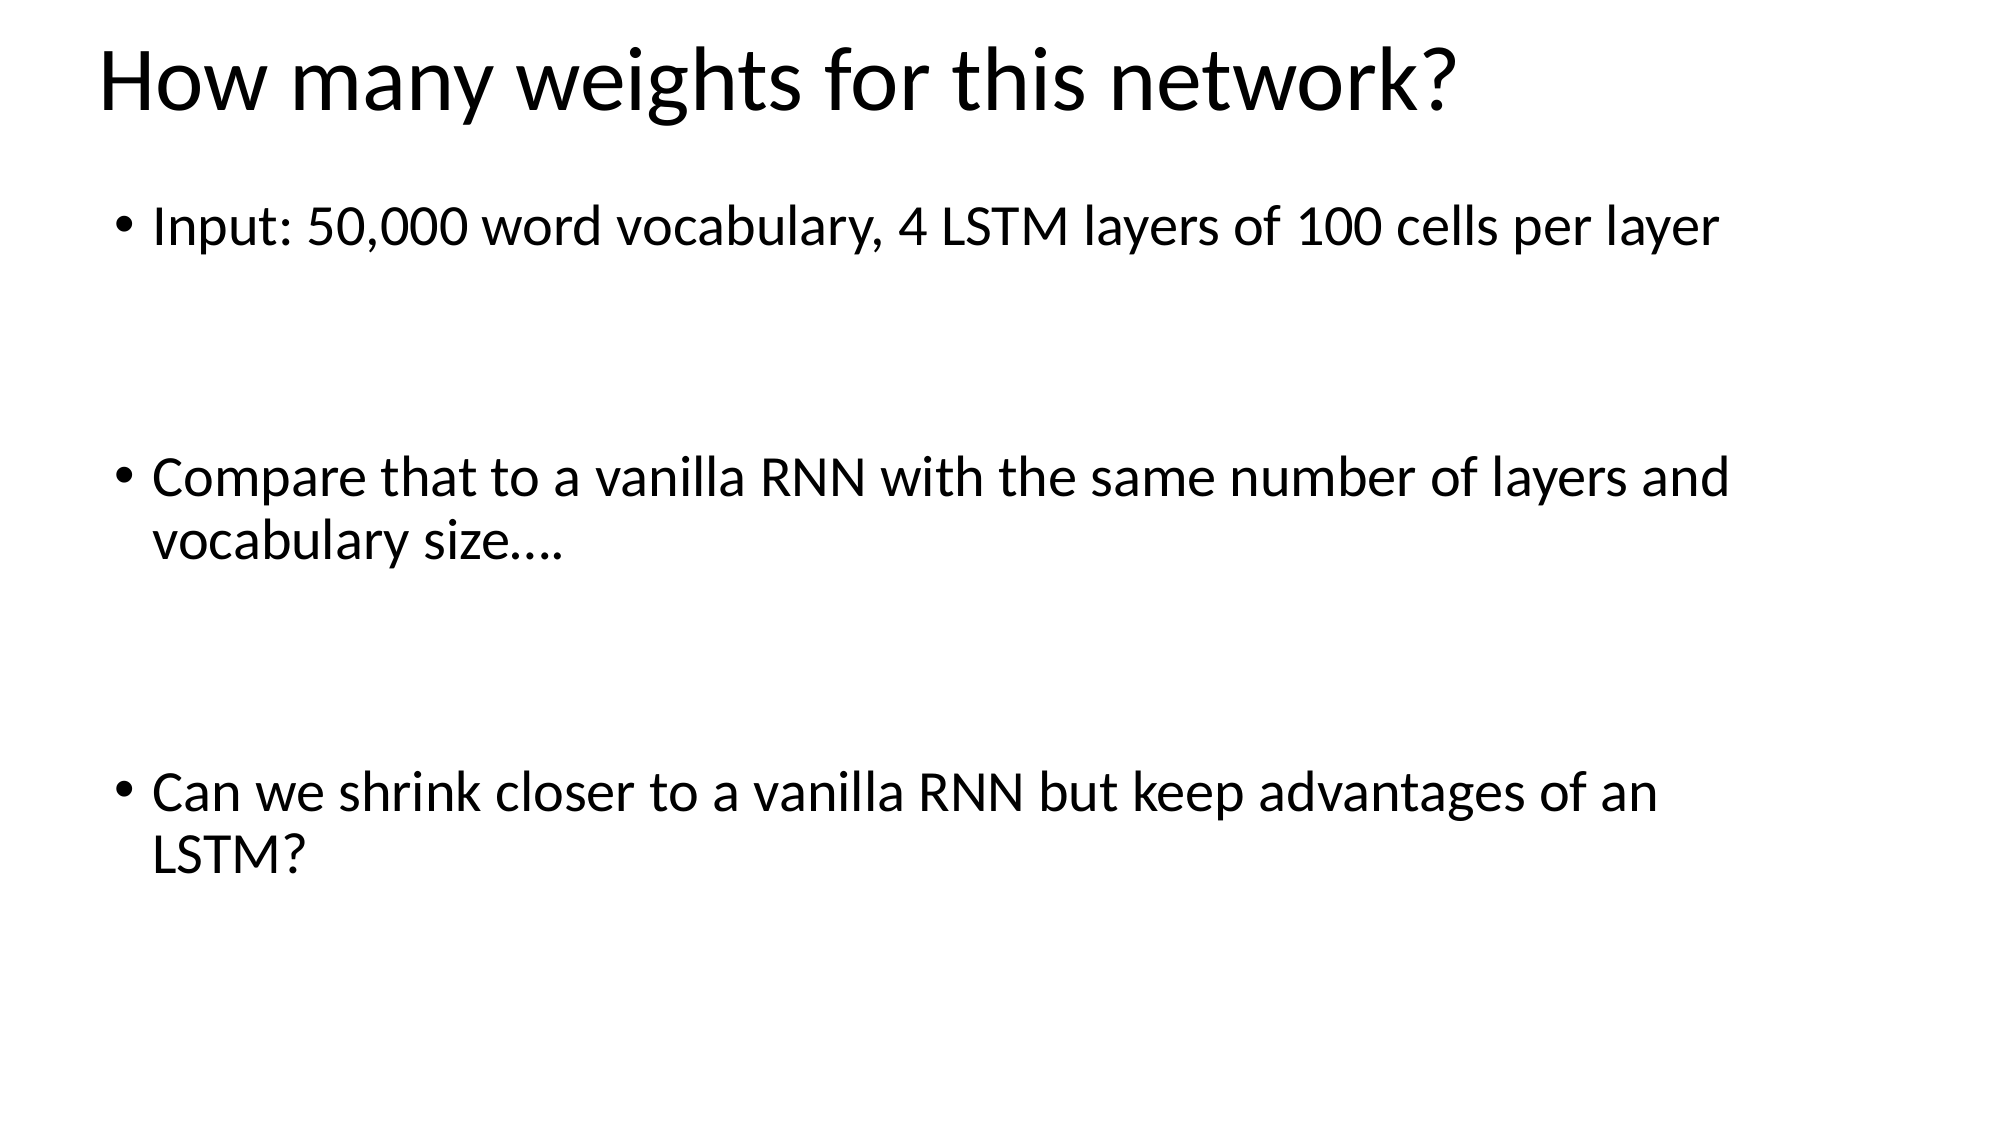

# How many weights for this network?
Input: 50,000 word vocabulary, 4 LSTM layers of 100 cells per layer

Compare that to a vanilla RNN with the same number of layers and vocabulary size….

Can we shrink closer to a vanilla RNN but keep advantages of an LSTM?